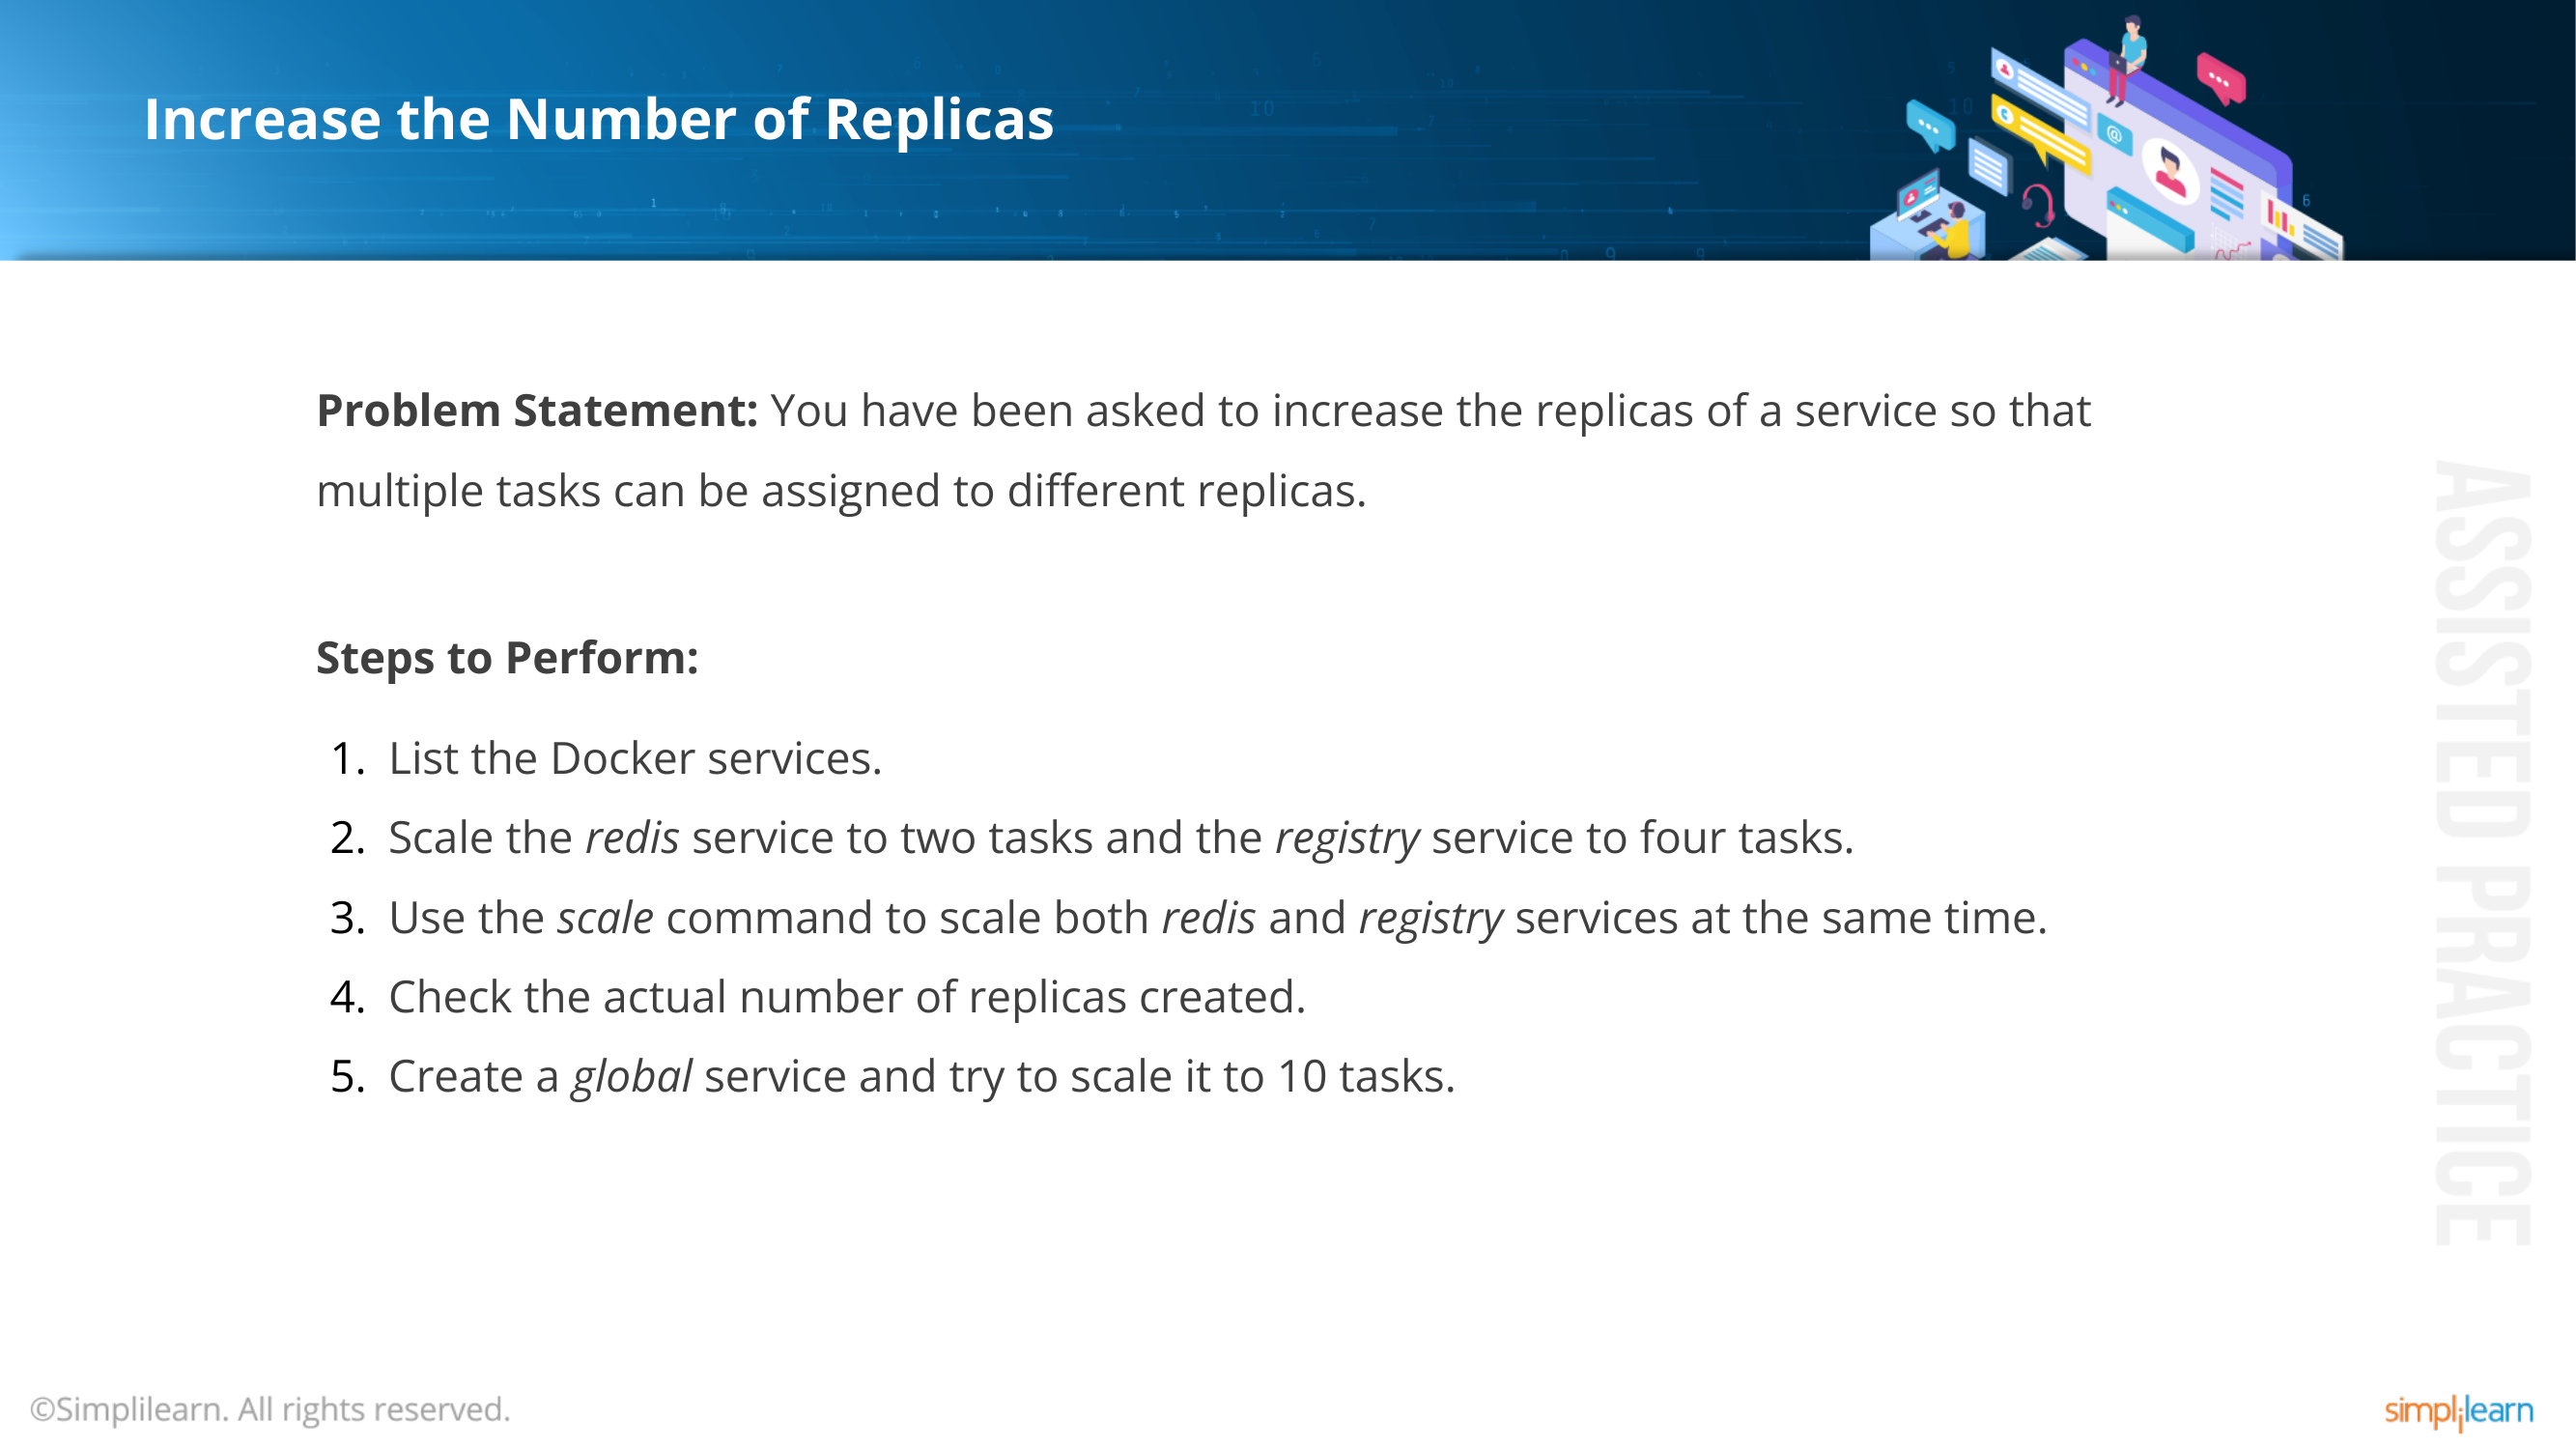

# Increase the Number of Replicas
Problem Statement: You have been asked to increase the replicas of a service so that multiple tasks can be assigned to different replicas.

Steps to Perform:
List the Docker services.
Scale the redis service to two tasks and the registry service to four tasks.
Use the scale command to scale both redis and registry services at the same time.
Check the actual number of replicas created.
Create a global service and try to scale it to 10 tasks.